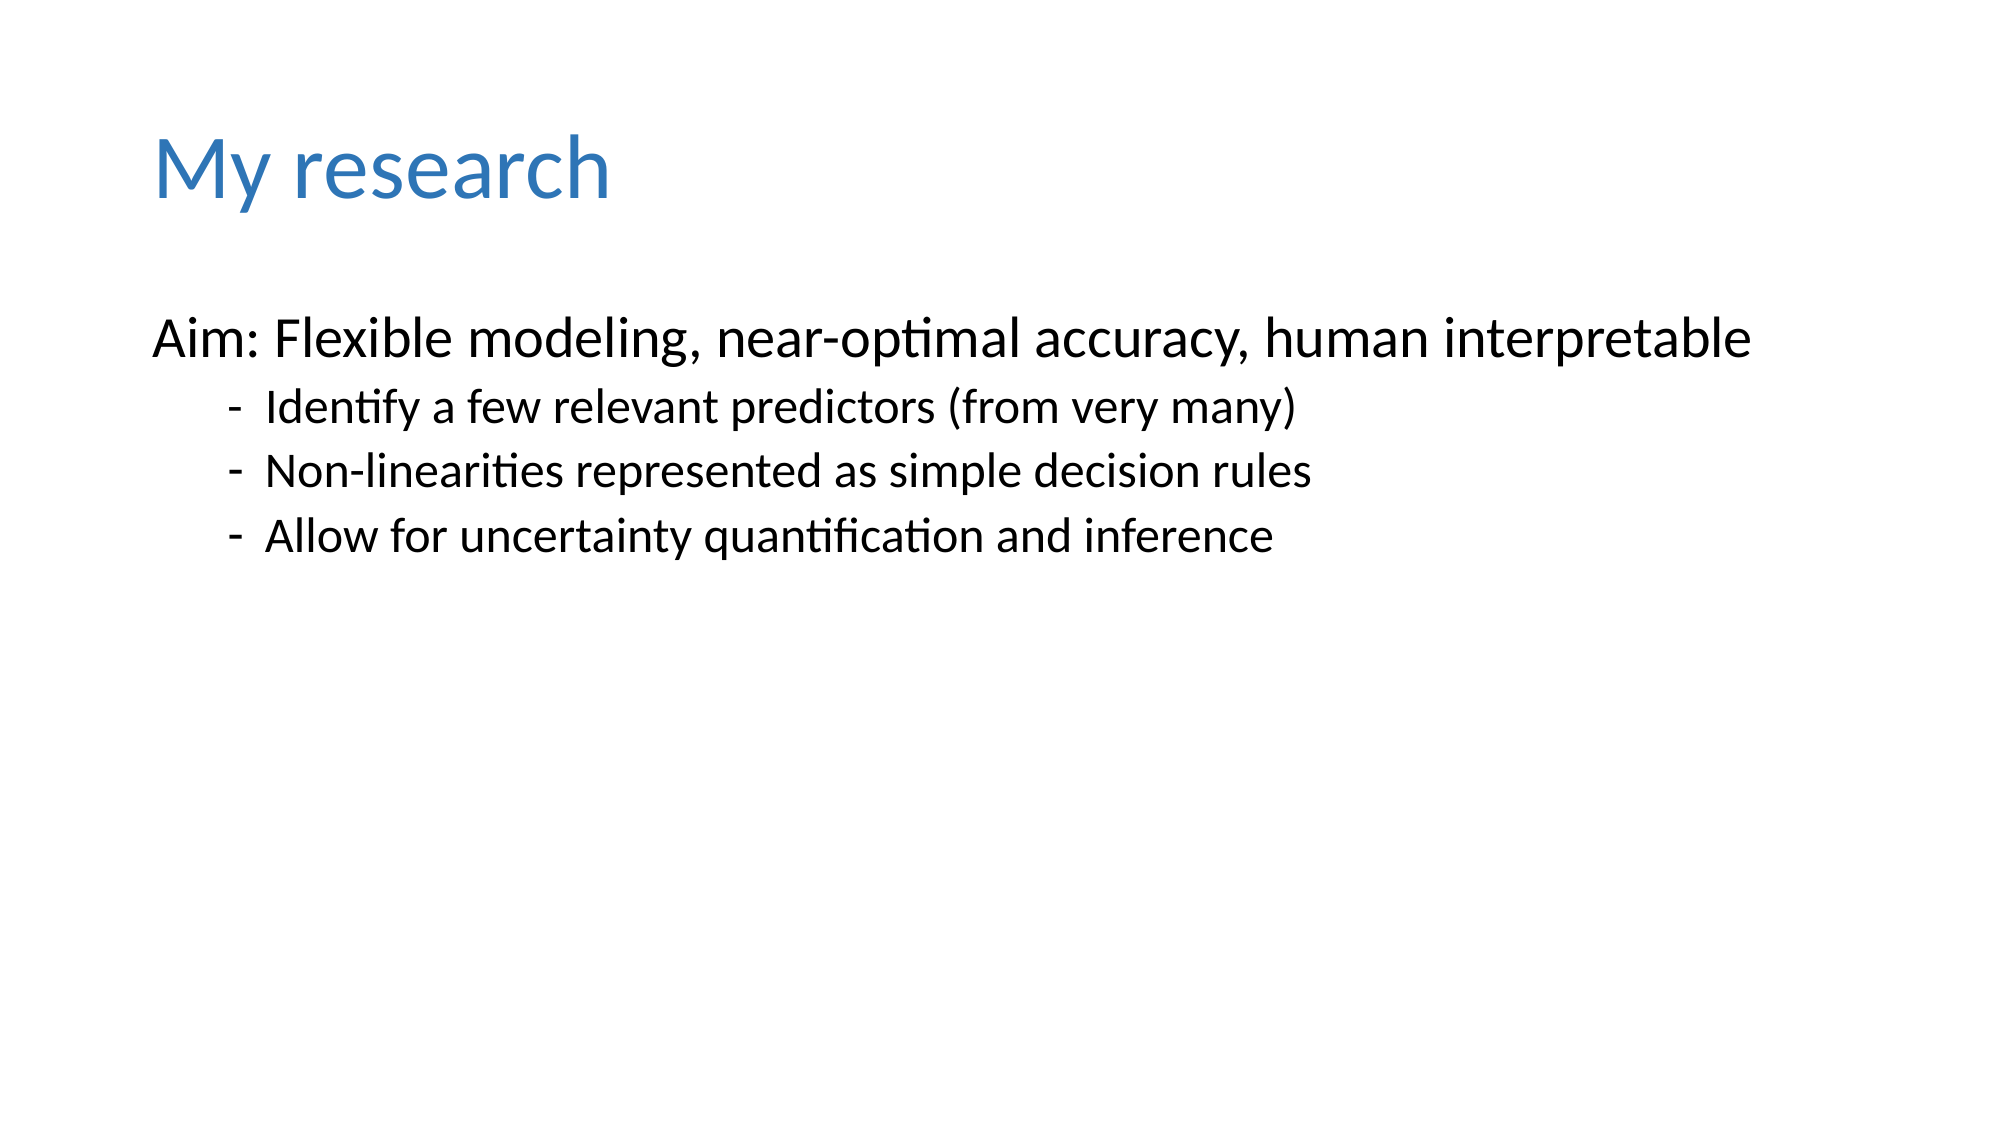

# My research
Aim: Flexible modeling, near-optimal accuracy, human interpretable
-  Identify a few relevant predictors (from very many)
Non-linearities represented as simple decision rules
Allow for uncertainty quantification and inference